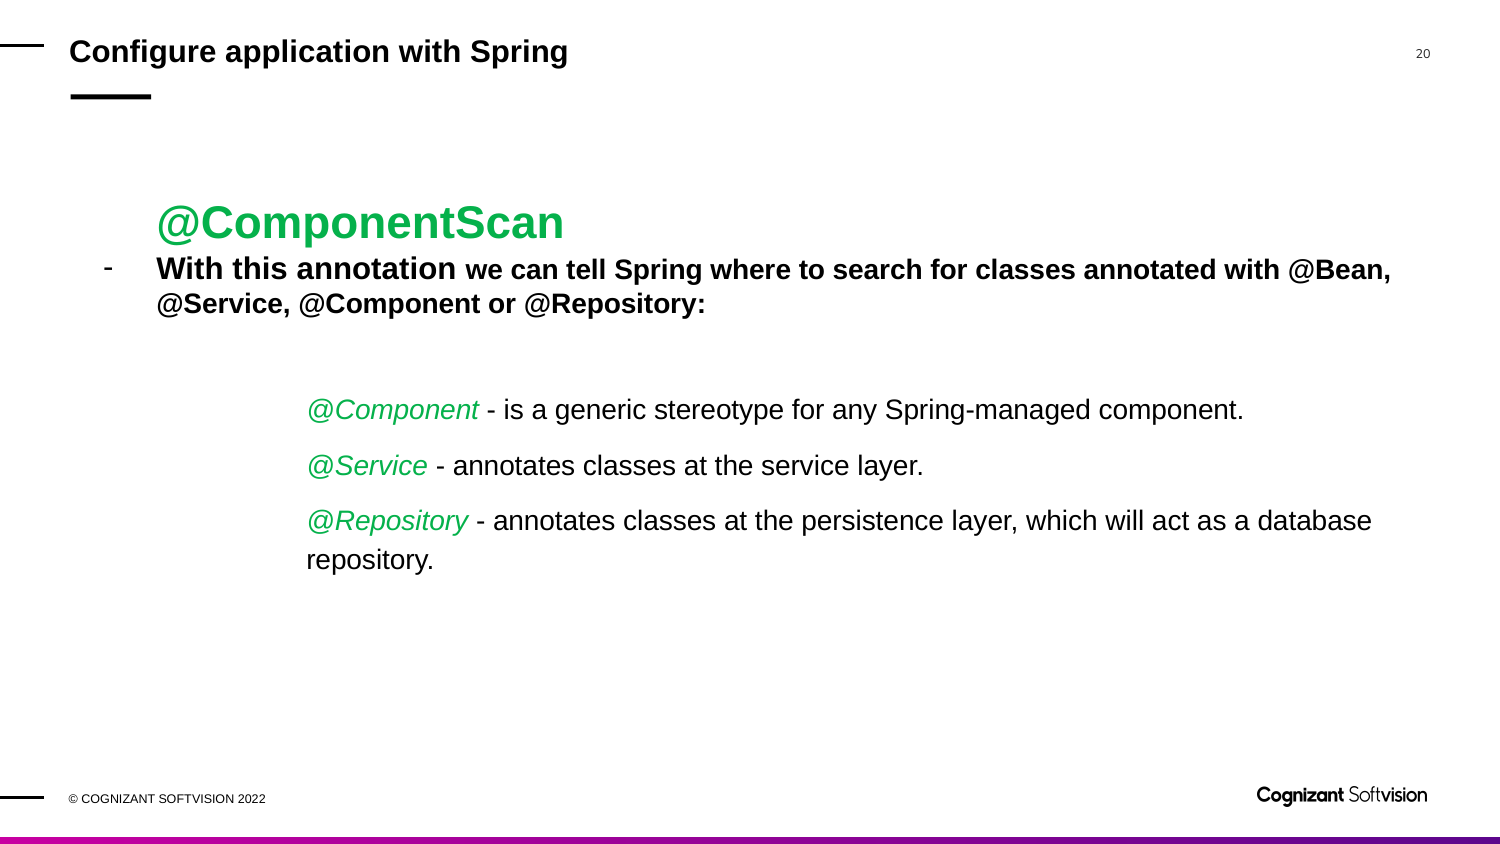

# Configure application with Spring

@ComponentScan
With this annotation we can tell Spring where to search for classes annotated with @Bean, @Service, @Component or @Repository:

@Component - is a generic stereotype for any Spring-managed component.
@Service - annotates classes at the service layer.
@Repository - annotates classes at the persistence layer, which will act as a database repository.